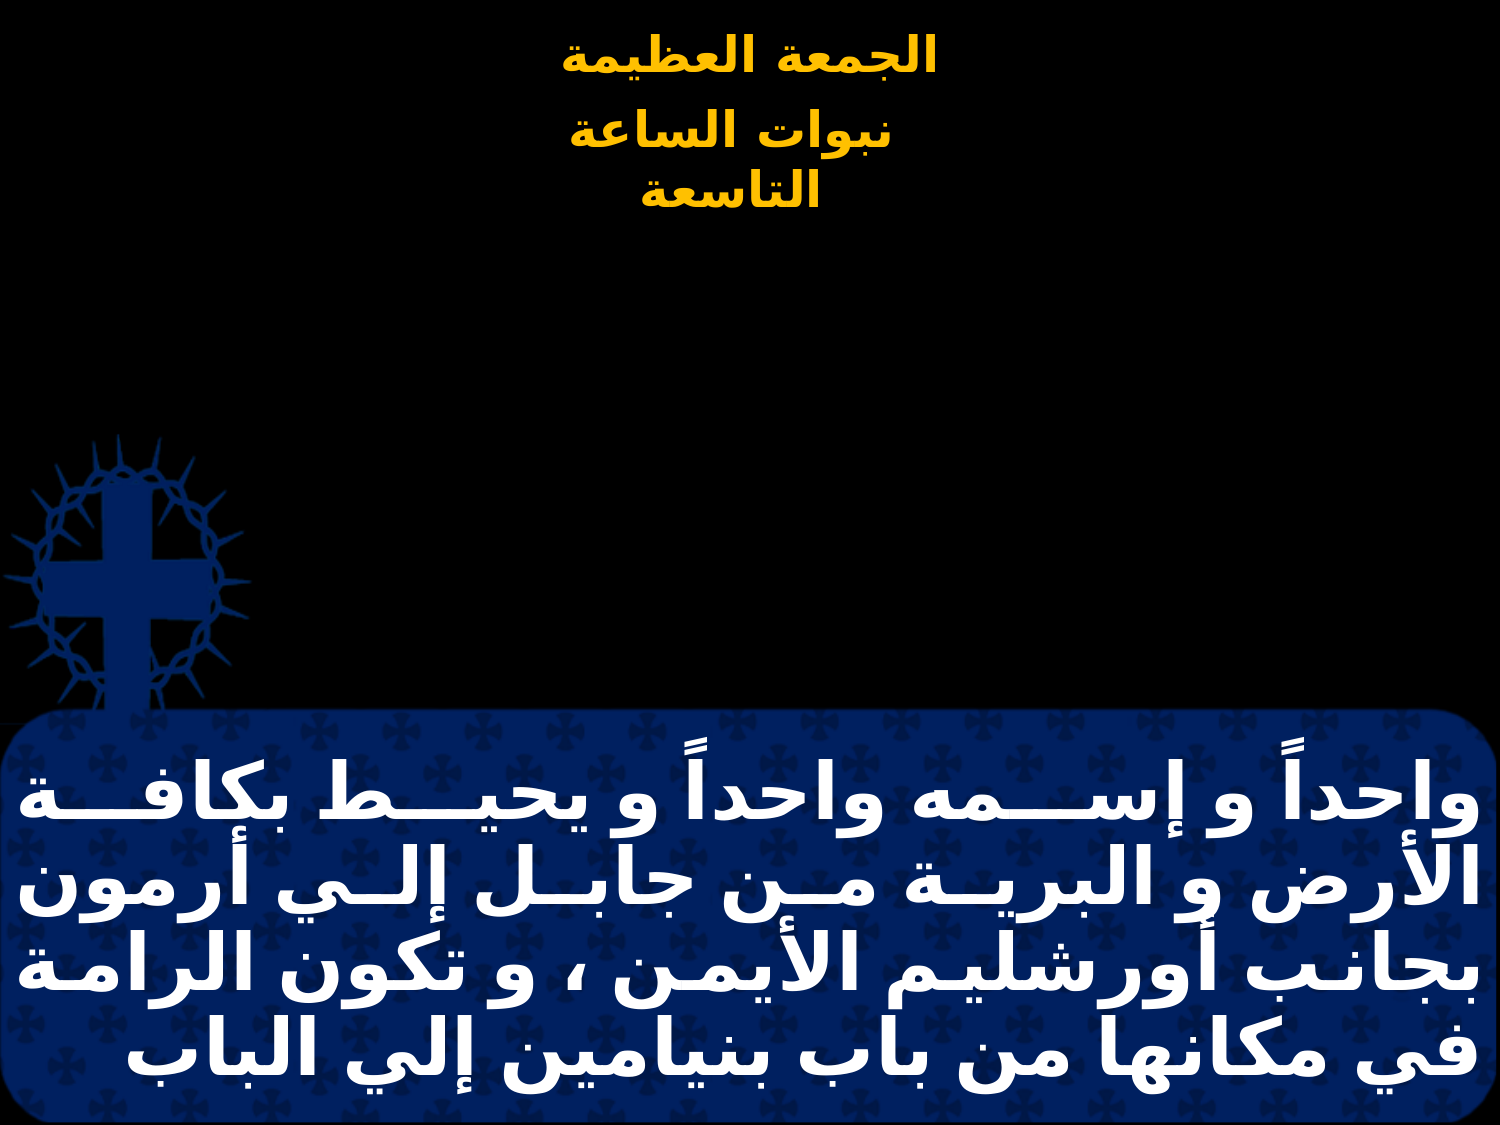

# واحداً و إسمه واحداً و يحيط بكافة الأرض و البرية من جابل إلي أرمون بجانب أورشليم الأيمن ، و تكون الرامة في مكانها من باب بنيامين إلي الباب